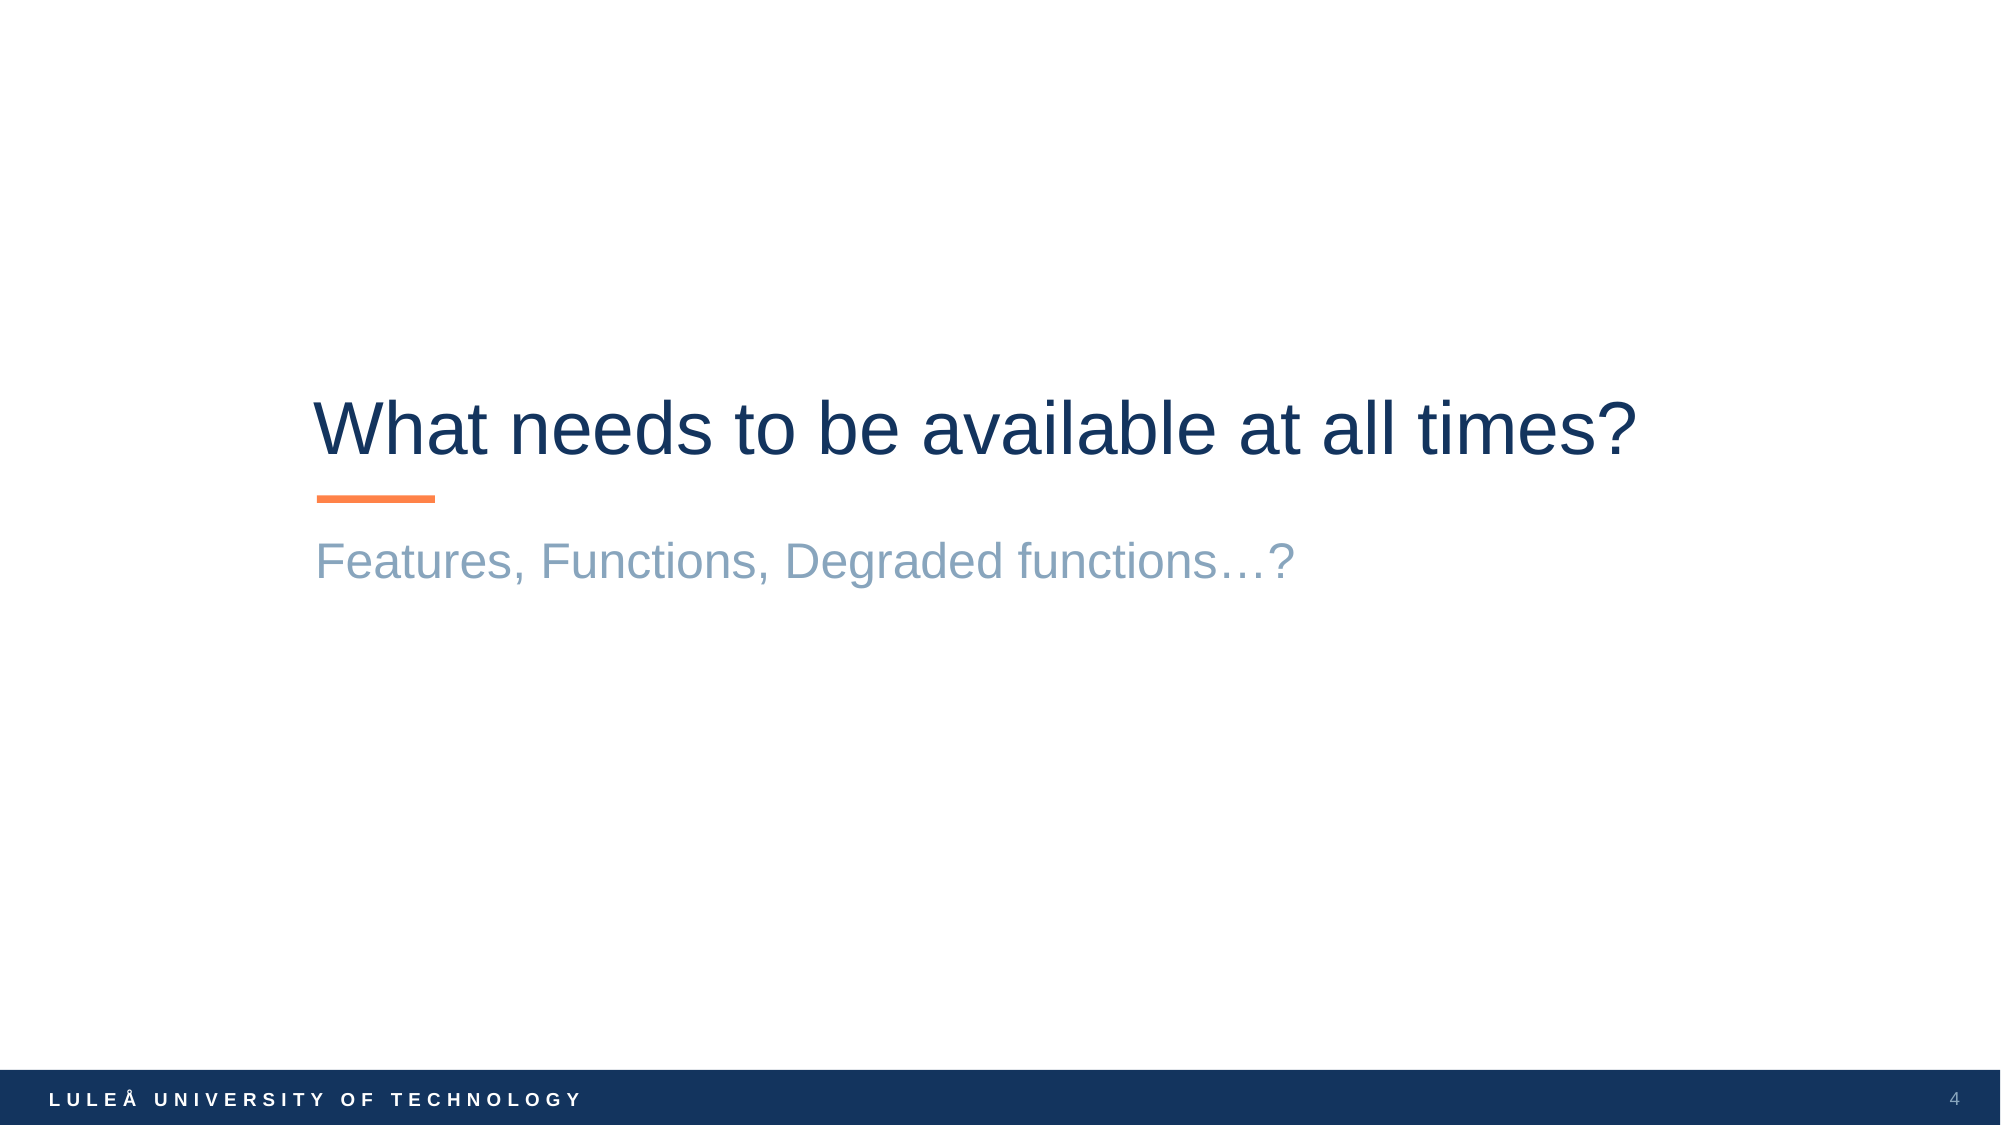

# What needs to be available at all times?
Features, Functions, Degraded functions…?
4